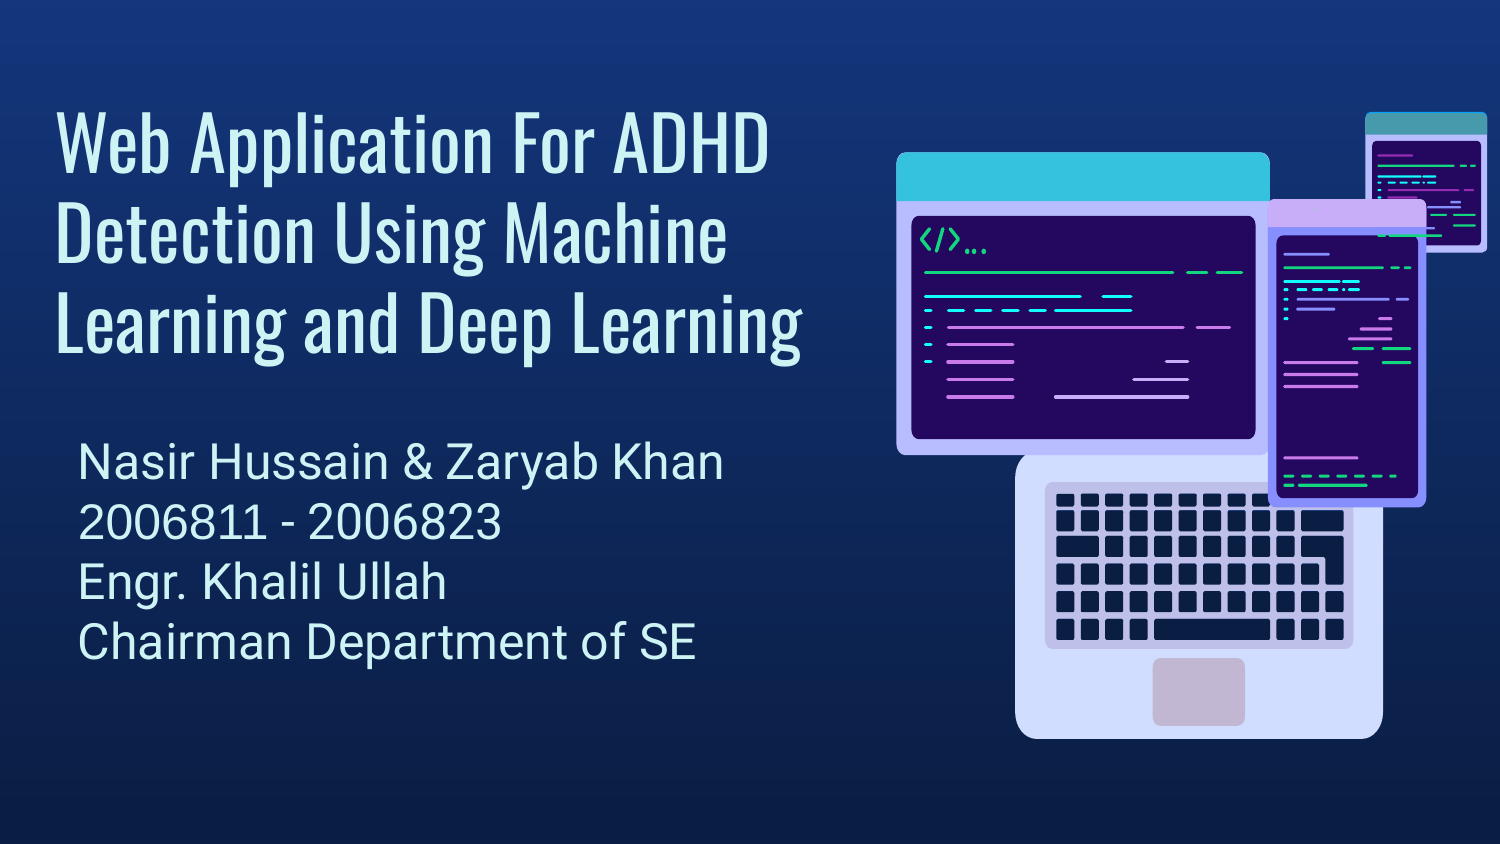

# Web Application For ADHD Detection Using Machine Learning and Deep Learning

Nasir Hussain & Zaryab Khan
2006811 - 2006823
Engr. Khalil Ullah
Chairman Department of SE